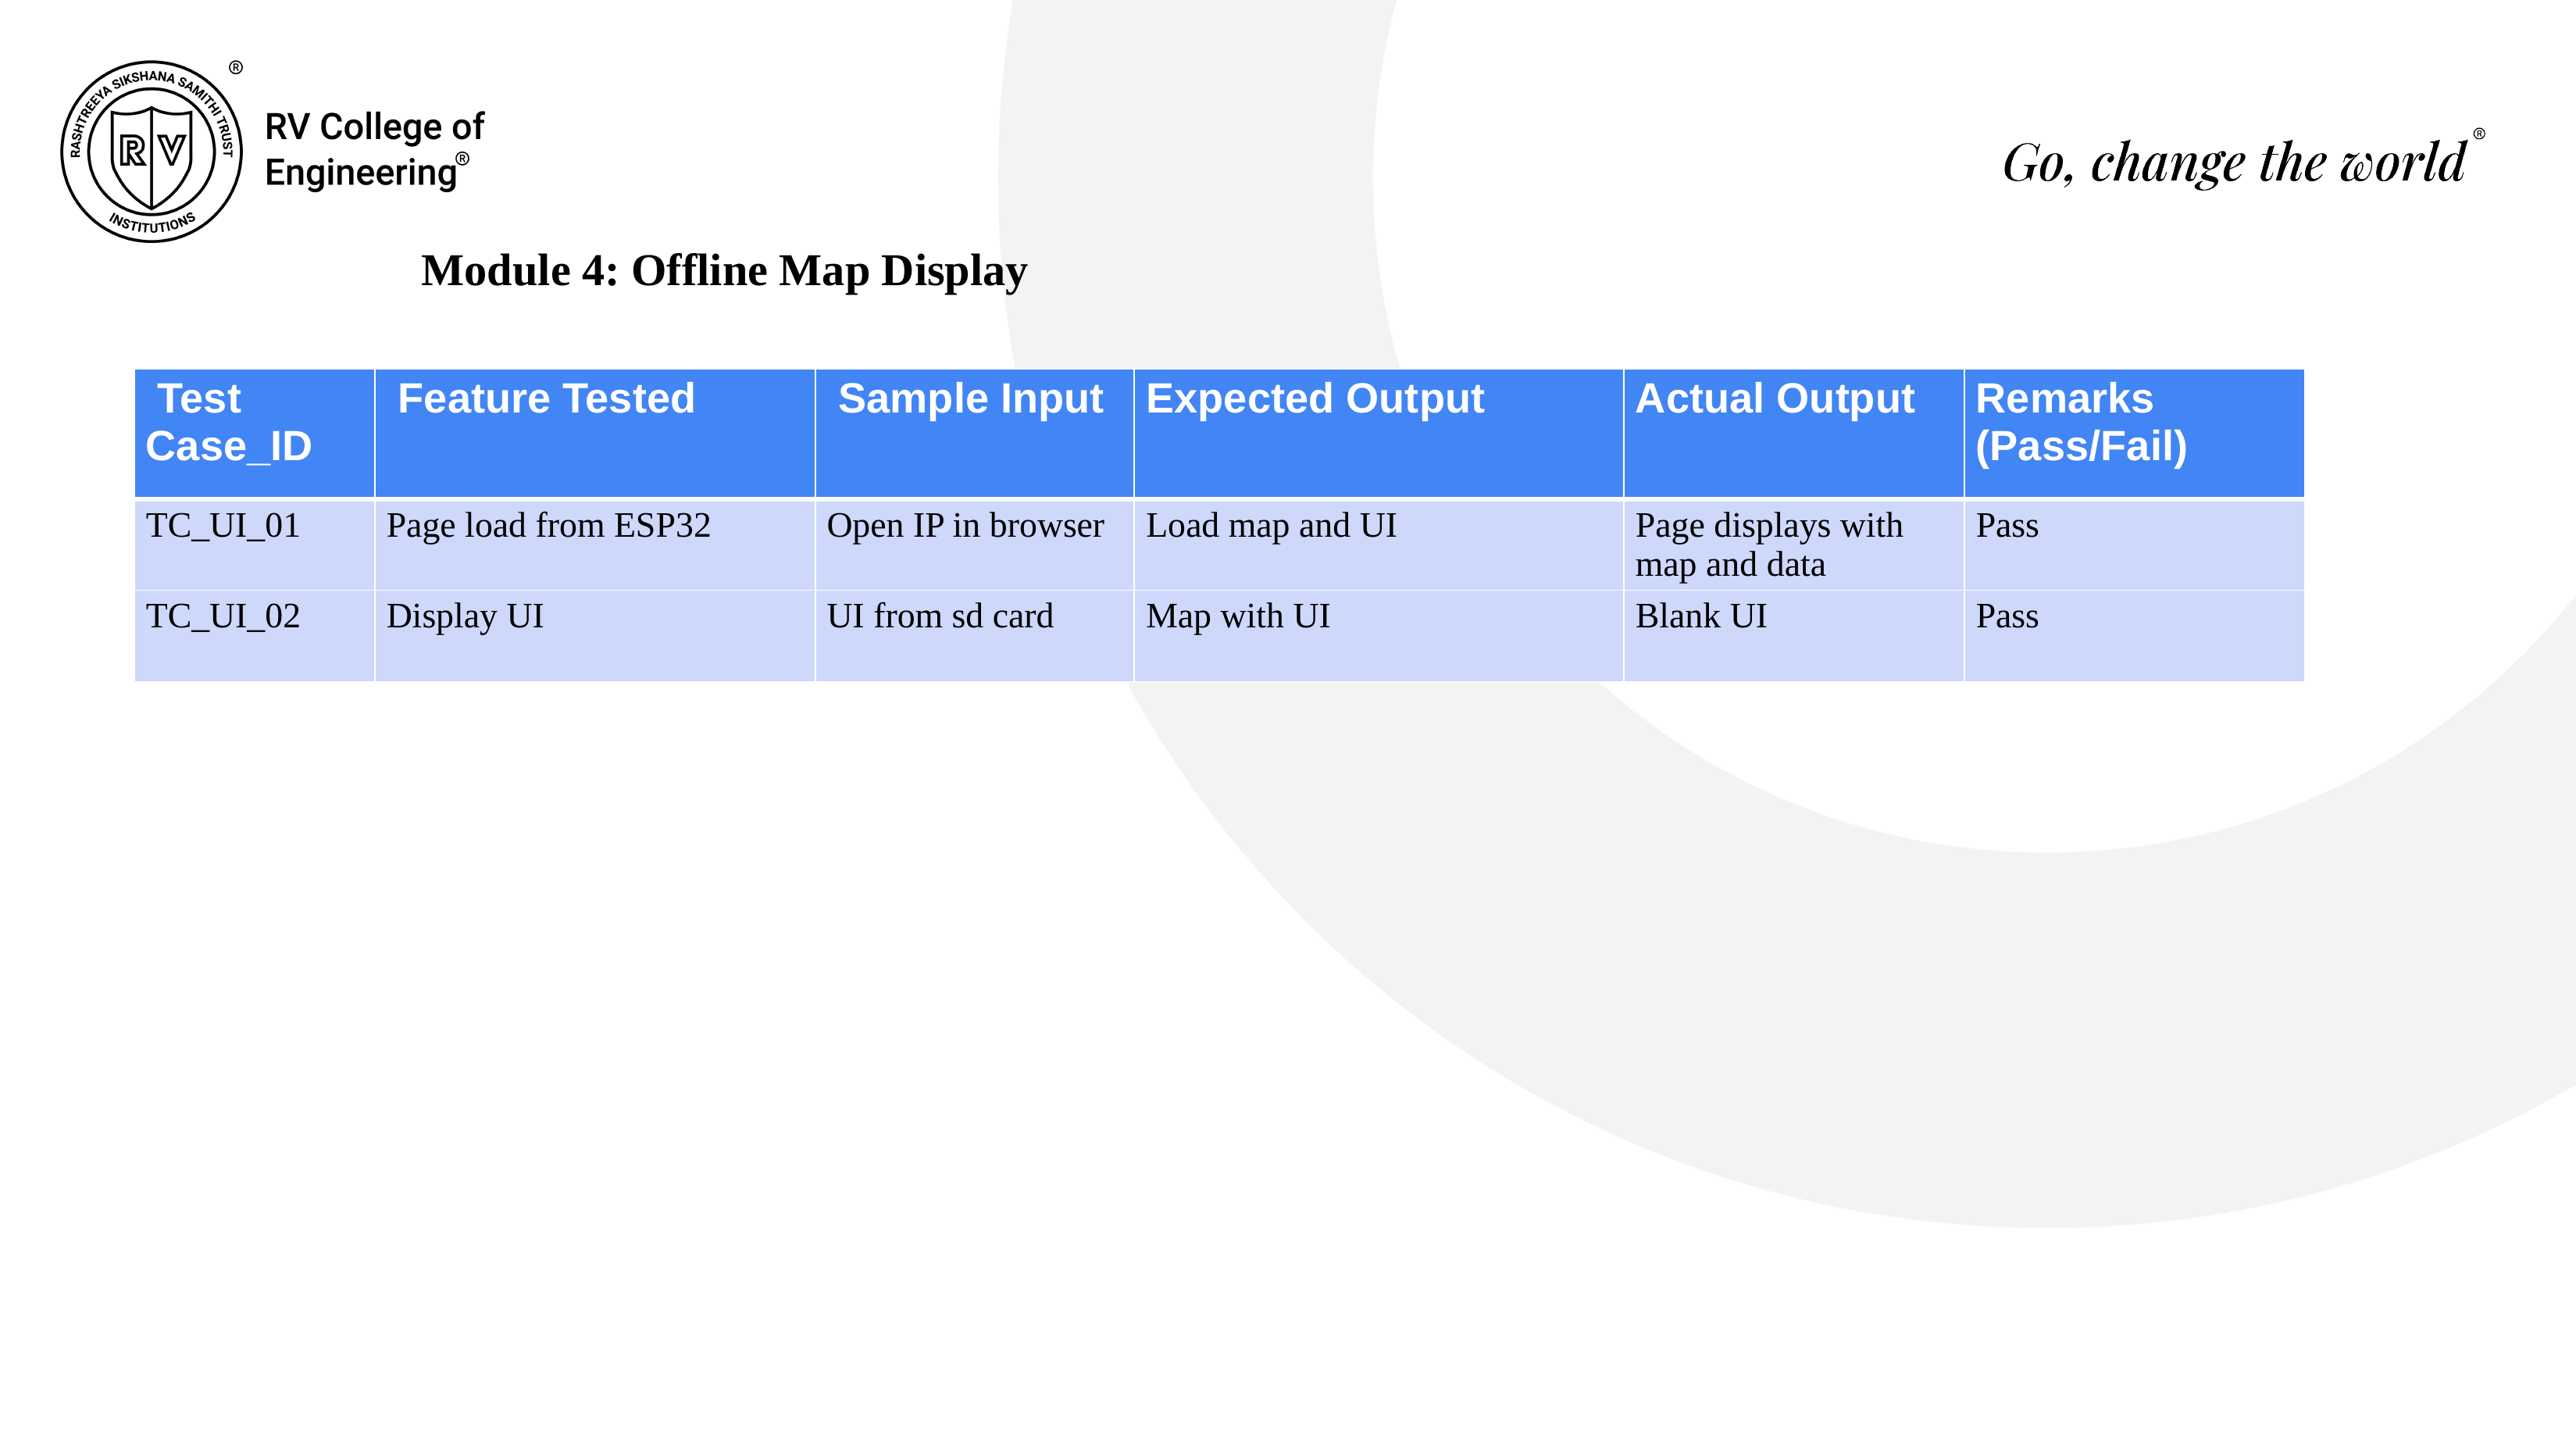

Module 4: Offline Map Display
| Test Case\_ID | Feature Tested | Sample Input | Expected Output | Actual Output | Remarks (Pass/Fail) |
| --- | --- | --- | --- | --- | --- |
| TC\_UI\_01 | Page load from ESP32 | Open IP in browser | Load map and UI | Page displays with map and data | Pass |
| TC\_UI\_02 | Display UI | UI from sd card | Map with UI | Blank UI | Pass |